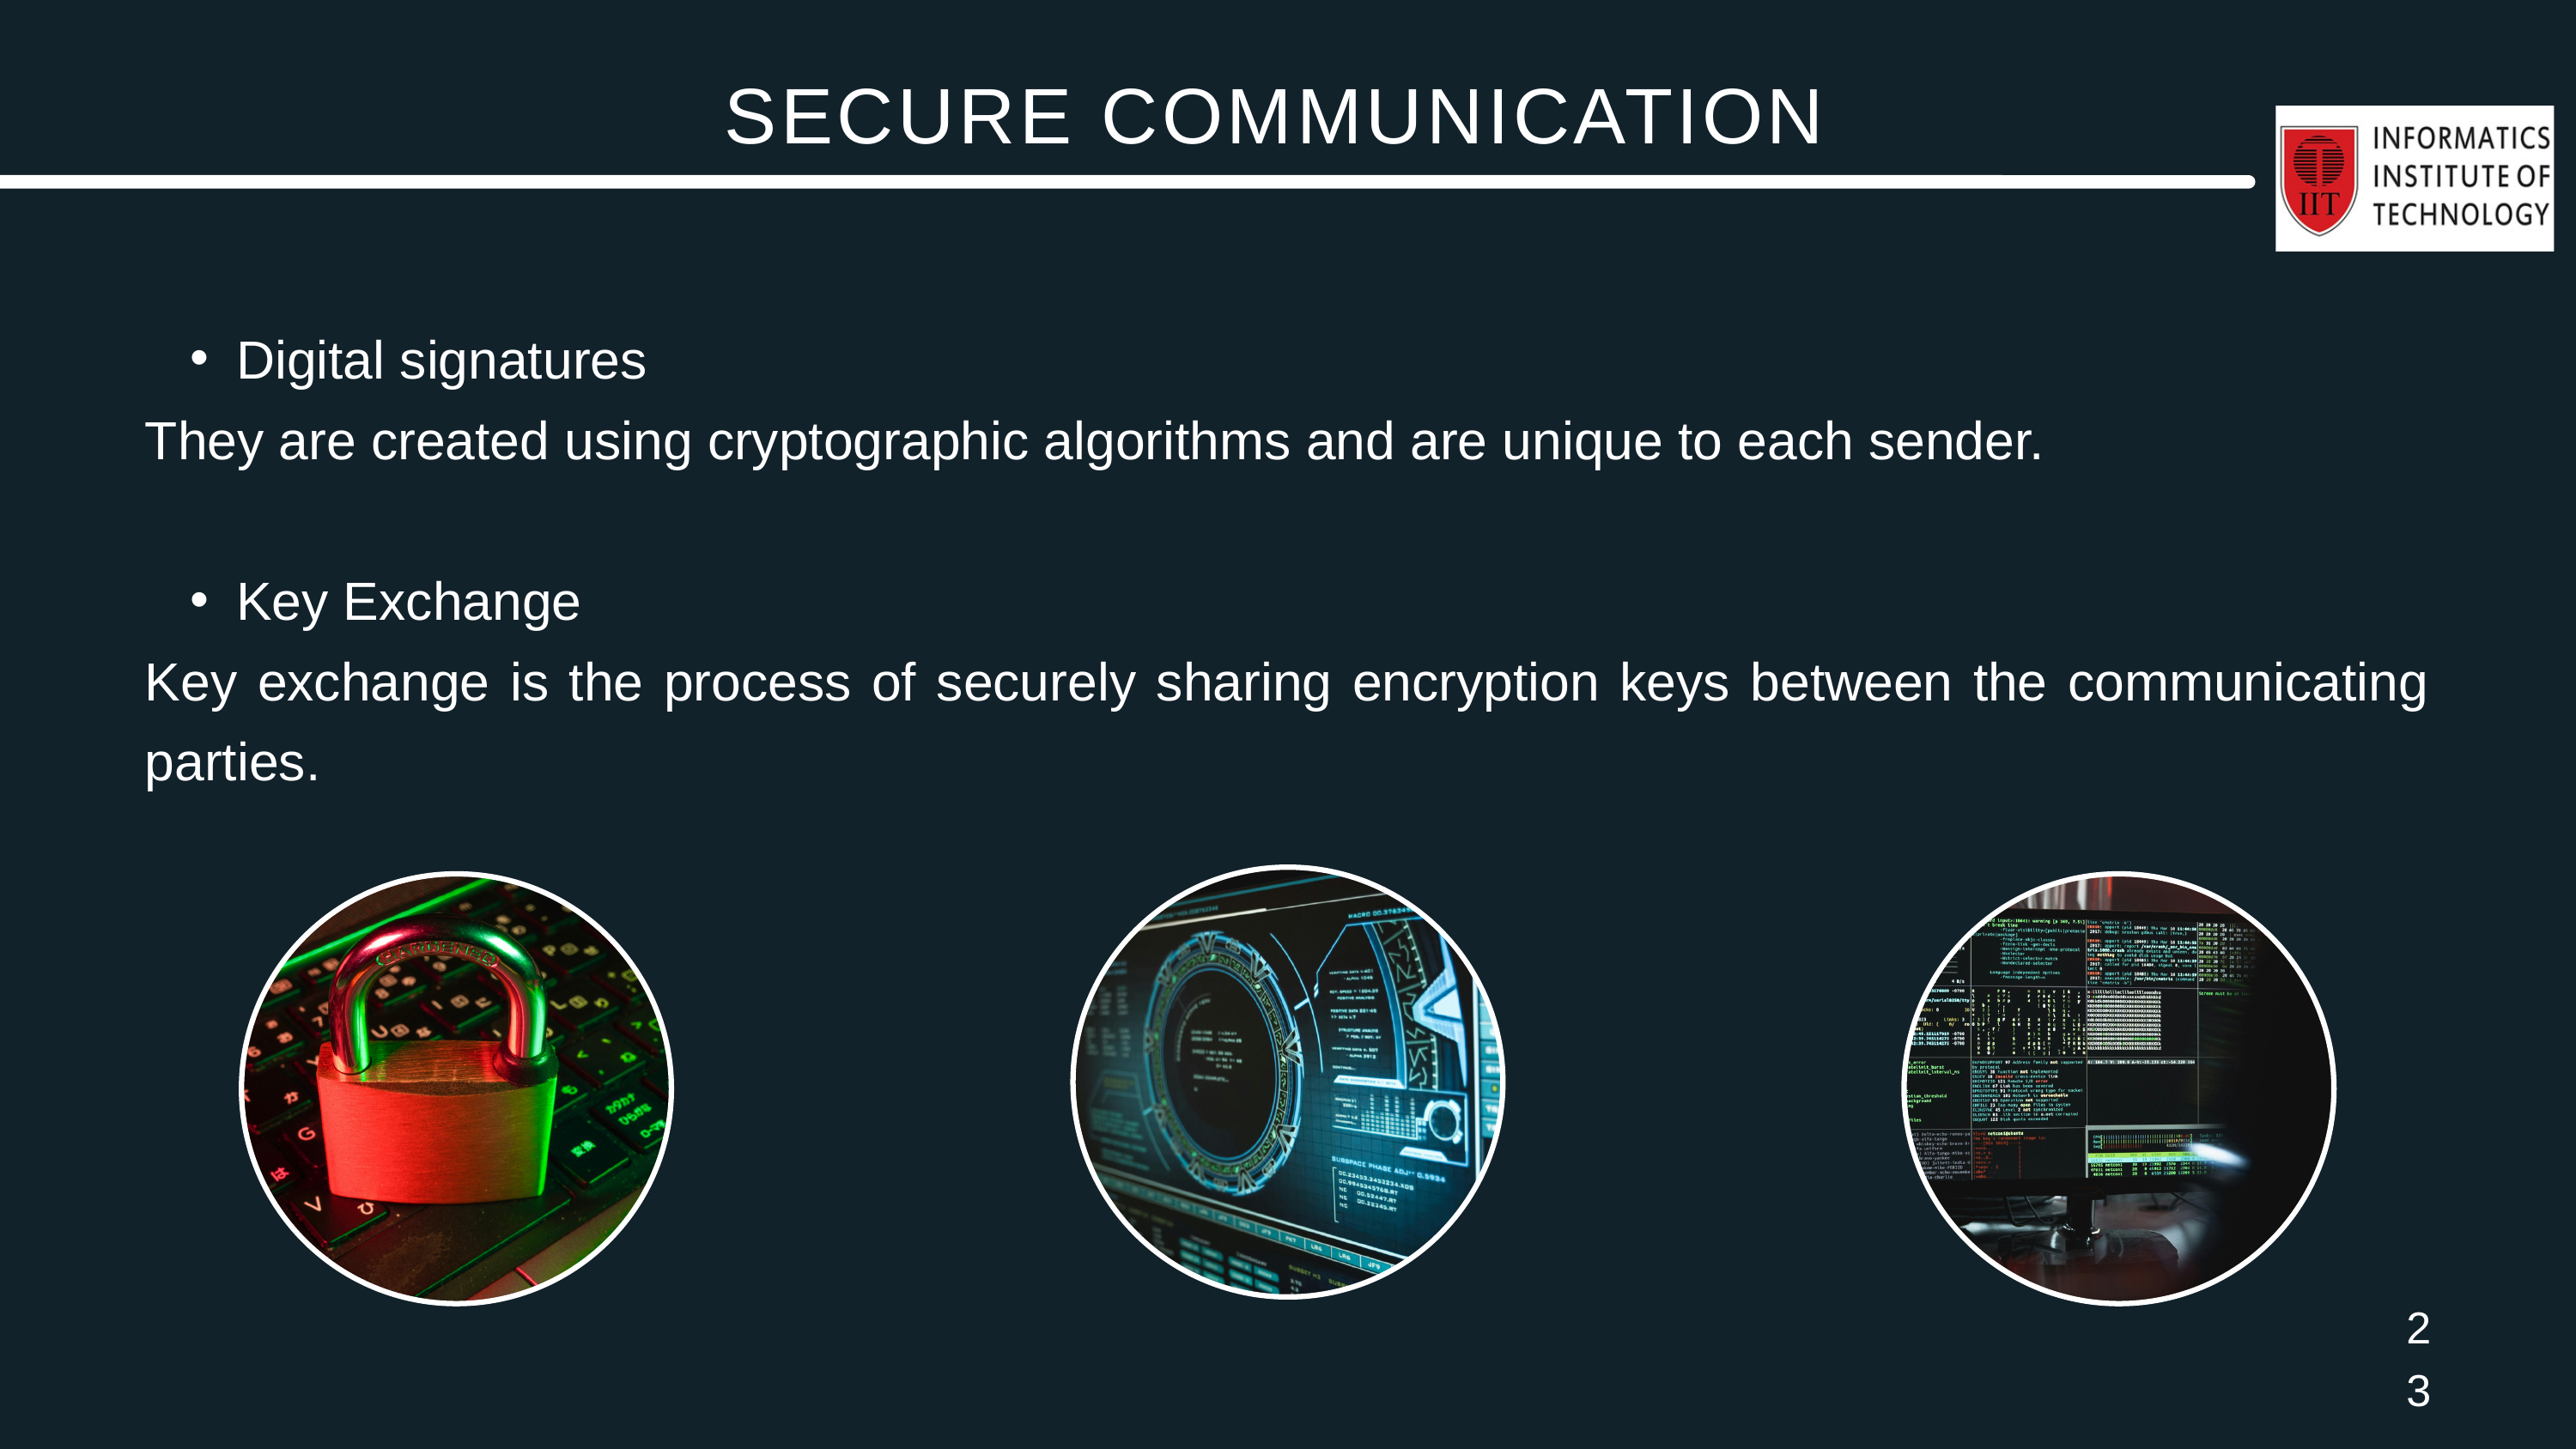

SECURE COMMUNICATION

Digital signatures
They are created using cryptographic algorithms and are unique to each sender.

Key Exchange
Key exchange is the process of securely sharing encryption keys between the communicating parties.

23